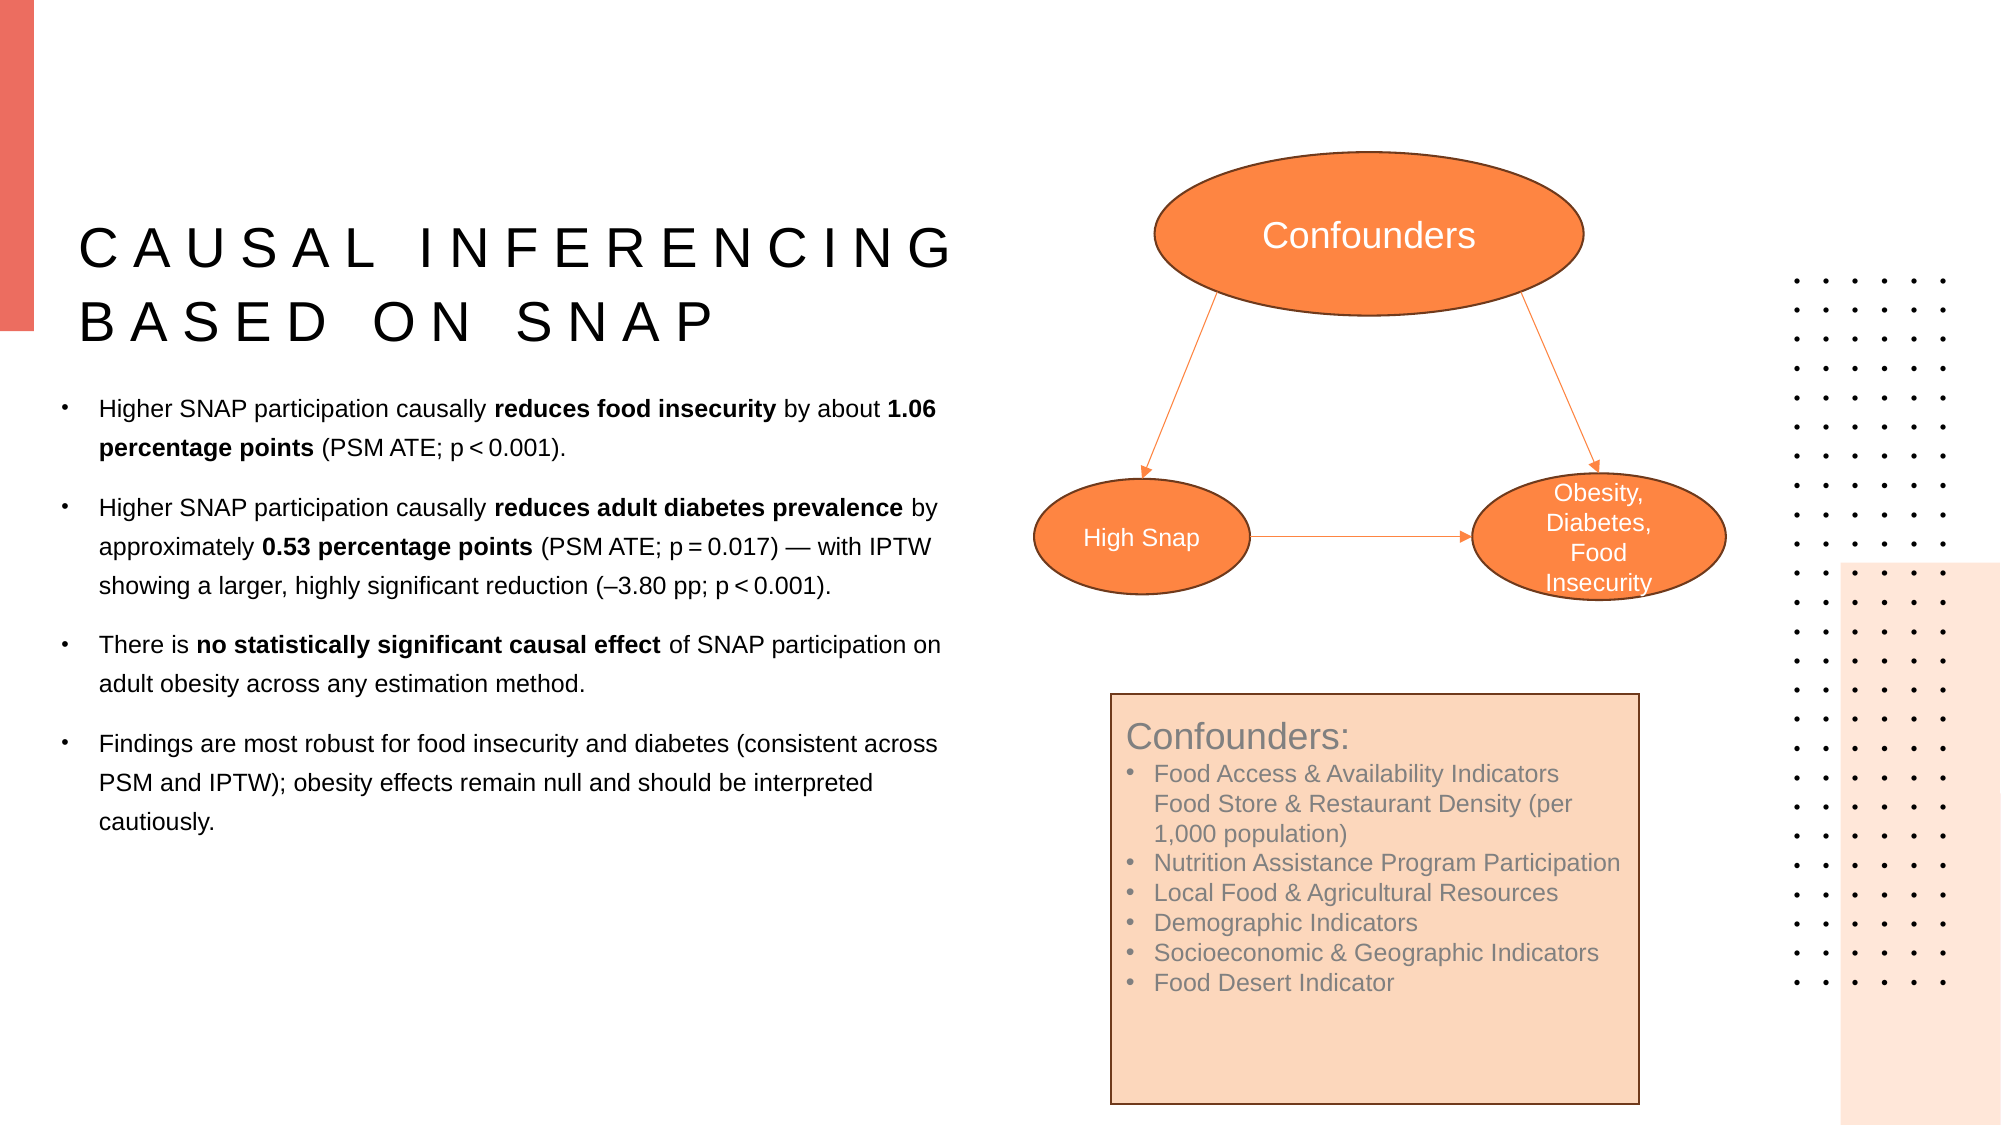

# Causal Inferencing based on SNAP
Confounders

Higher SNAP participation causally reduces food insecurity by about 1.06 percentage points (PSM ATE; p < 0.001).
Higher SNAP participation causally reduces adult diabetes prevalence by approximately 0.53 percentage points (PSM ATE; p = 0.017) — with IPTW showing a larger, highly significant reduction (–3.80 pp; p < 0.001).
There is no statistically significant causal effect of SNAP participation on adult obesity across any estimation method.
Findings are most robust for food insecurity and diabetes (consistent across PSM and IPTW); obesity effects remain null and should be interpreted cautiously.
Obesity, Diabetes,
Food Insecurity
High Snap

Confounders:
Food Access & Availability Indicators
Food Store & Restaurant Density (per 1,000 population)
Nutrition Assistance Program Participation
Local Food & Agricultural Resources
Demographic Indicators
Socioeconomic & Geographic Indicators
Food Desert Indicator